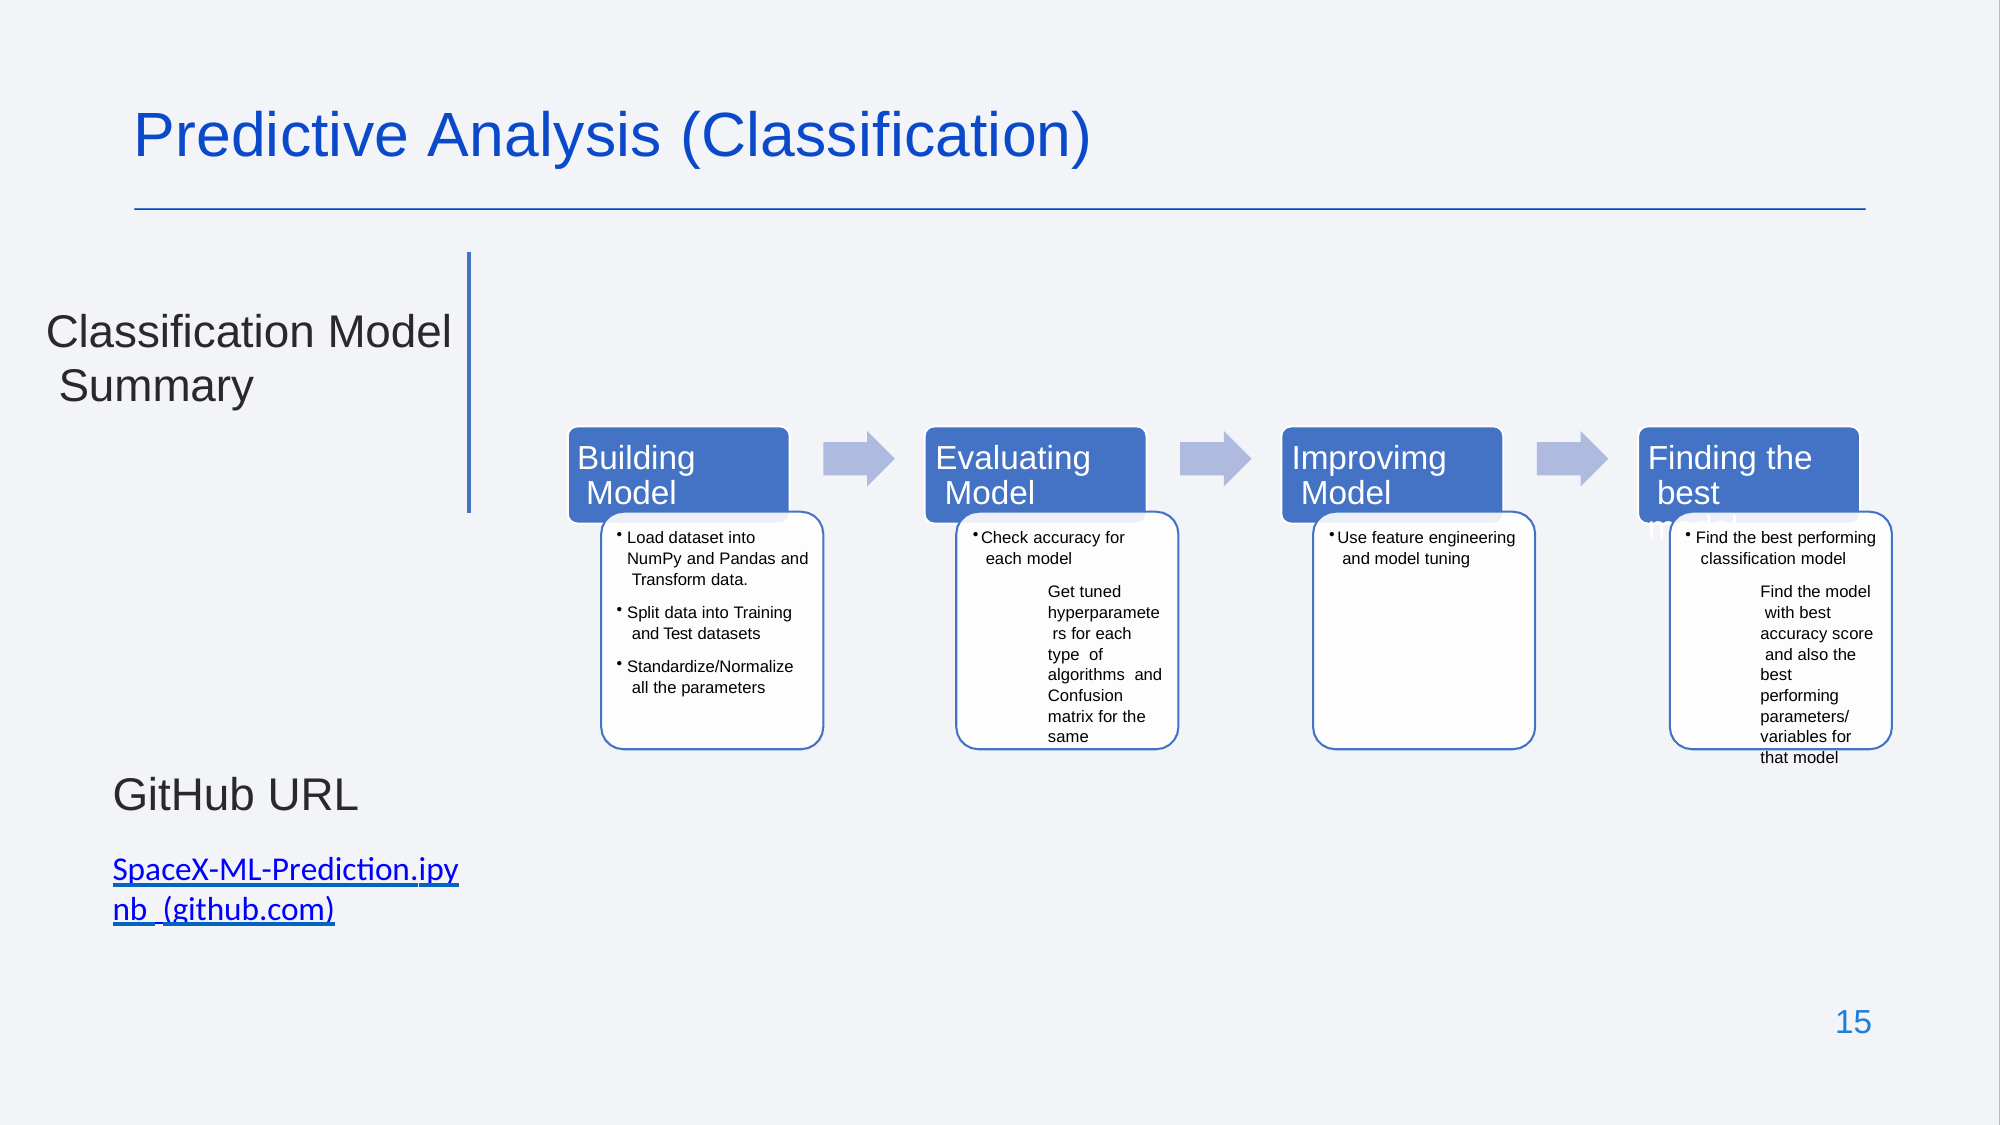

# Predictive Analysis (Classification)

Classification Model  Summary

Building  Model
Evaluating  Model
Improvimg  Model
Finding the  best model

Load dataset into  NumPy and Pandas and  Transform data.
Check accuracy for  each model
Use feature engineering  and model tuning
Find the best performing  classification model
Get tuned  hyperparamete  rs for each type  of algorithms  and Confusion  matrix for the  same
Find the model  with best  accuracy score  and also the  best  performing  parameters/  variables for  that model
Split data into Training  and Test datasets
Standardize/Normalize  all the parameters
GitHub URL
SpaceX-ML-Prediction.ipynb  (github.com)
15